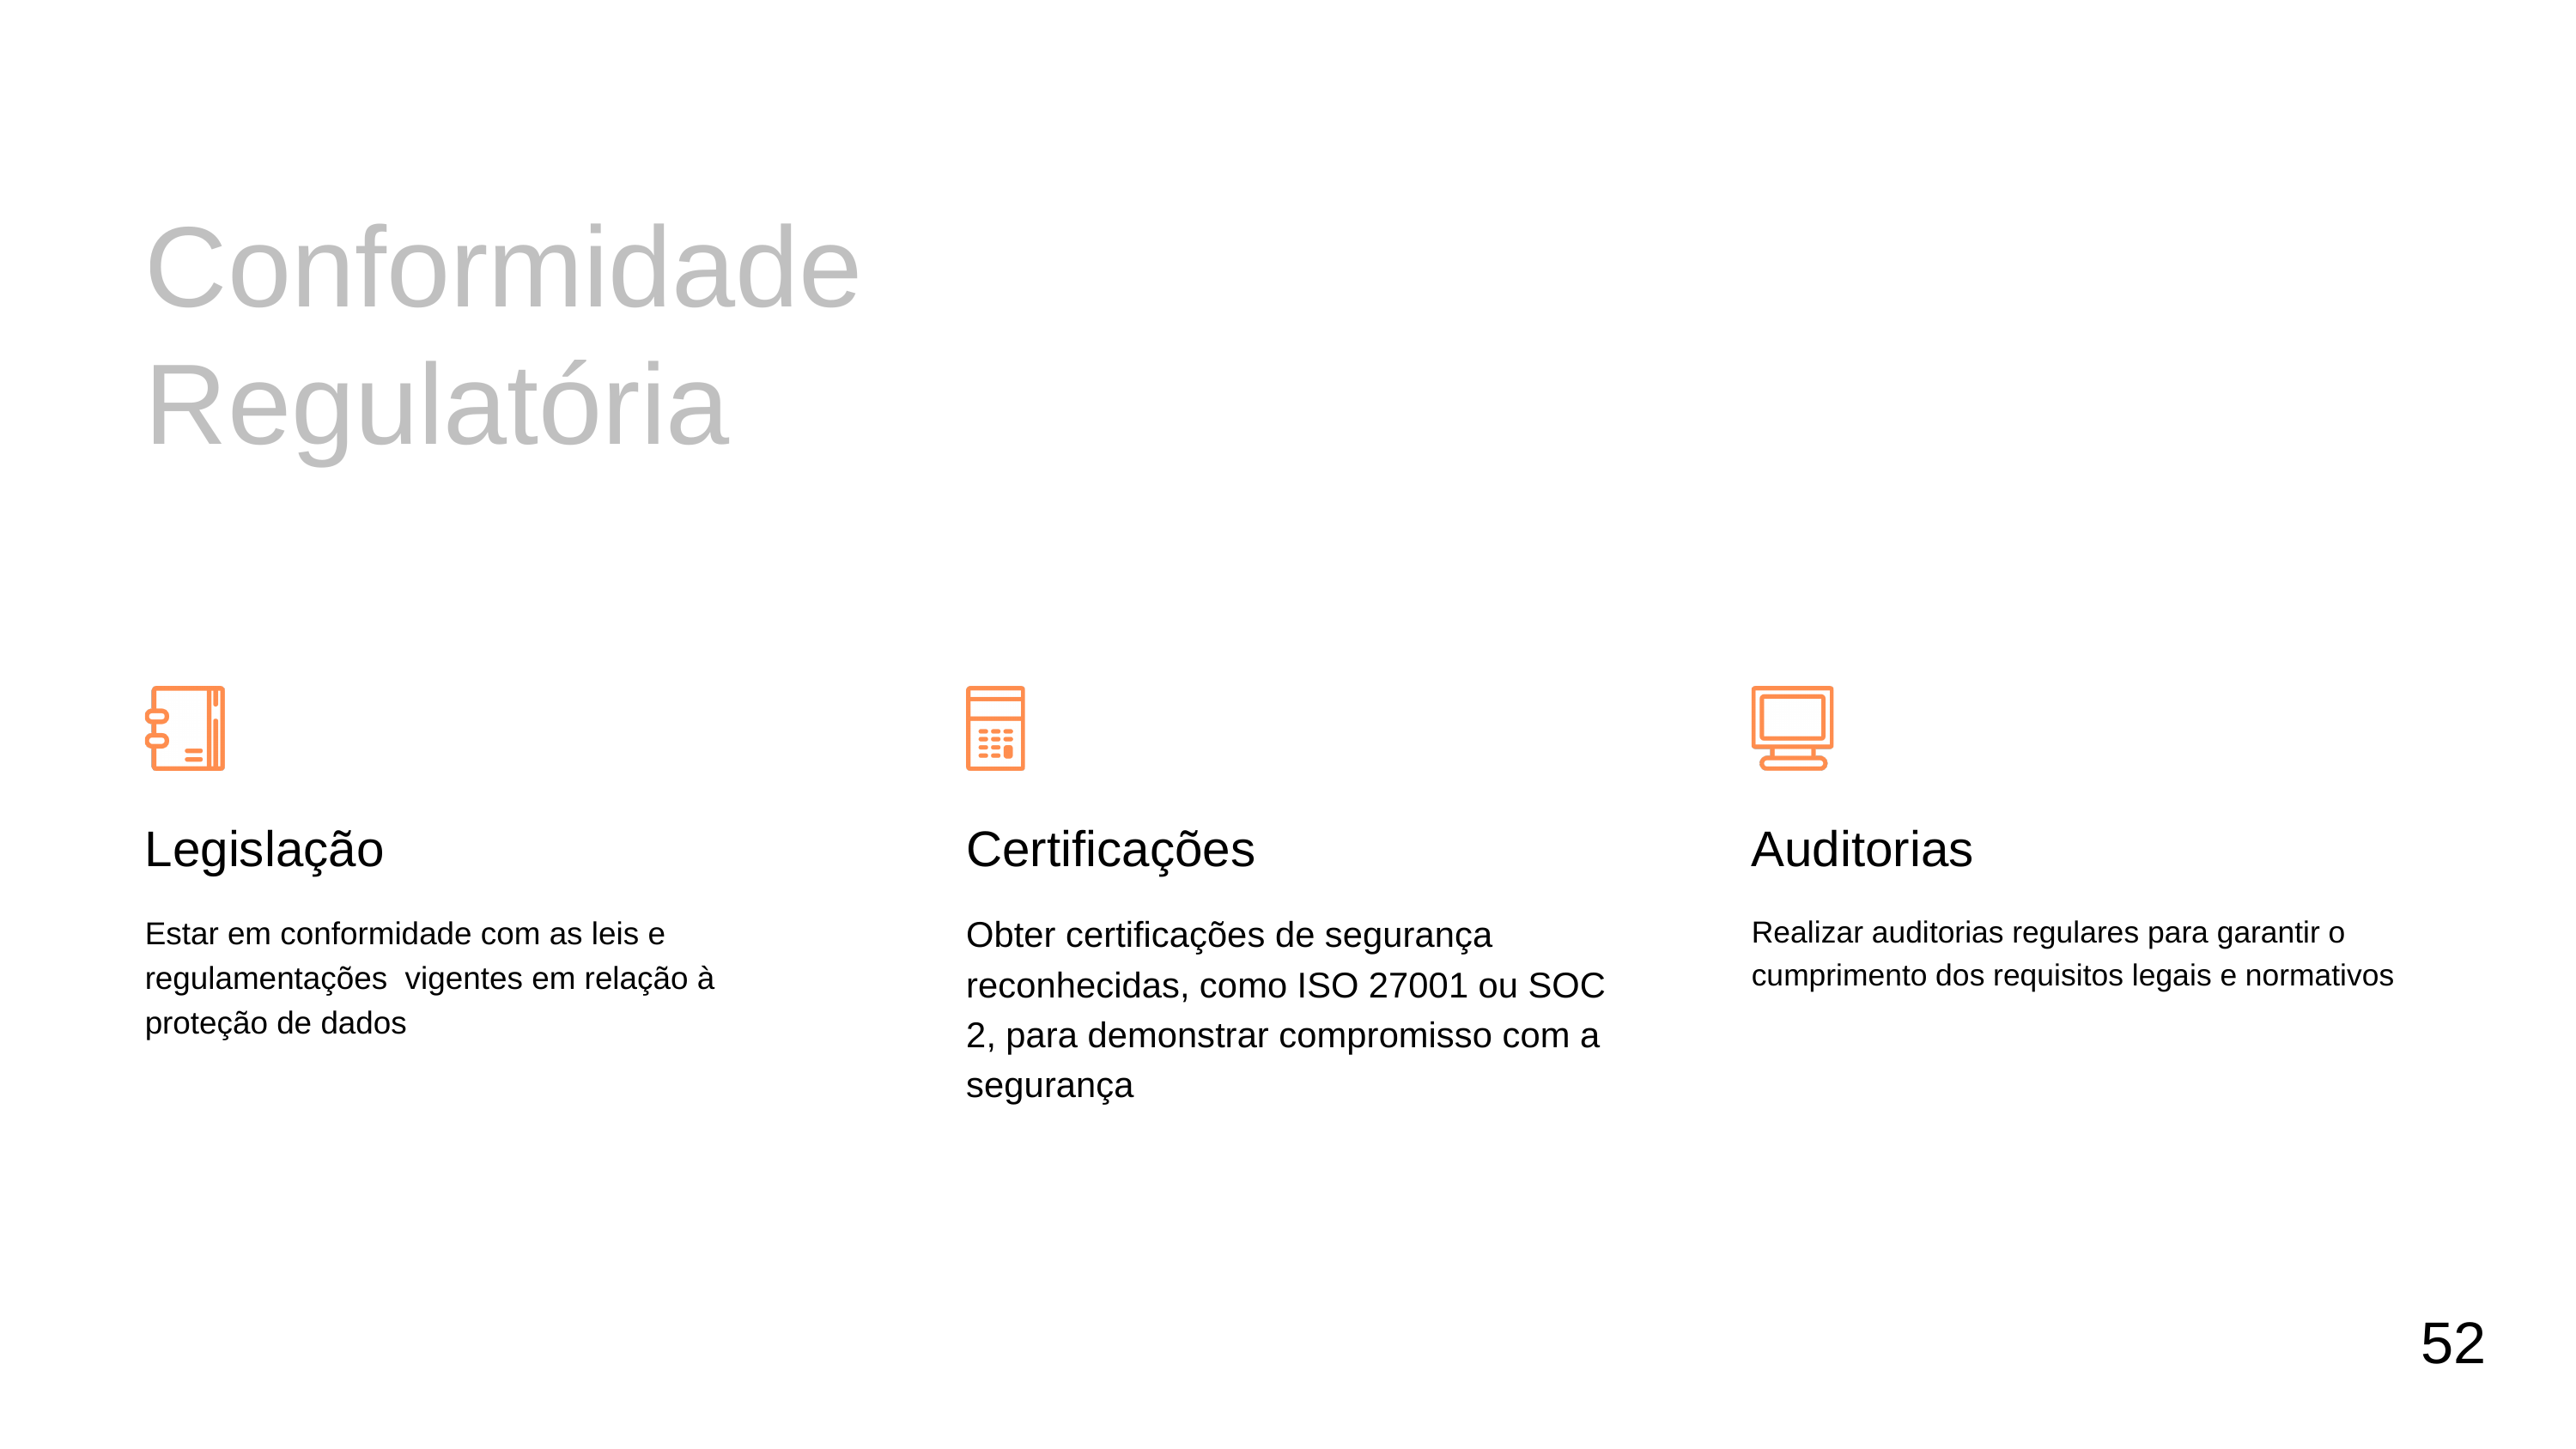

Conformidade Regulatória

Legislação
Estar em conformidade com as leis e regulamentações  vigentes em relação à proteção de dados

Certificações
Obter certificações de segurança reconhecidas, como ISO 27001 ou SOC 2, para demonstrar compromisso com a segurança

Auditorias
Realizar auditorias regulares para garantir o cumprimento dos requisitos legais e normativos
52